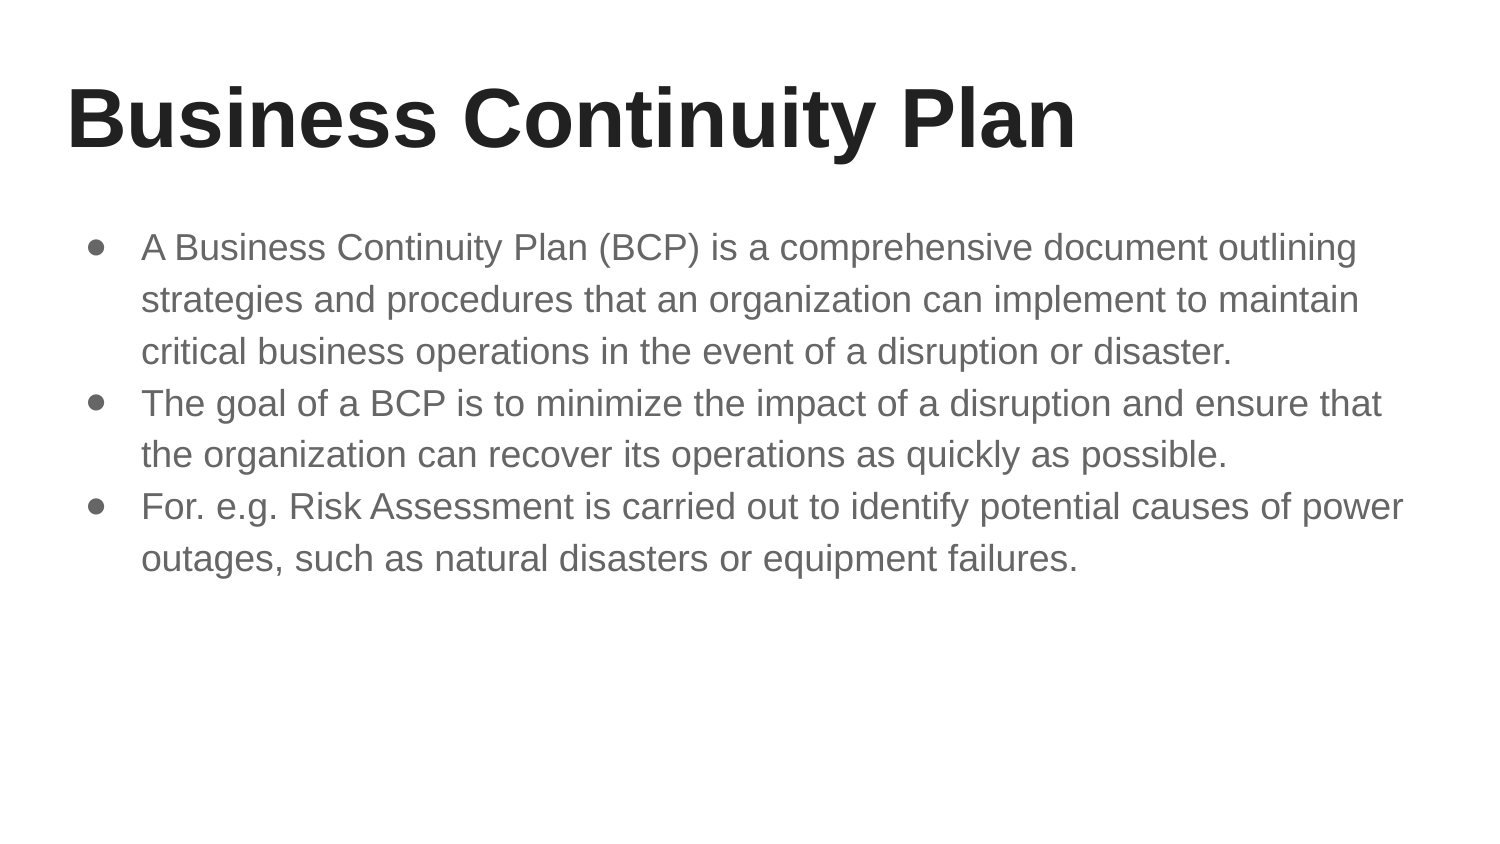

# Business Continuity Plan
A Business Continuity Plan (BCP) is a comprehensive document outlining strategies and procedures that an organization can implement to maintain critical business operations in the event of a disruption or disaster.
The goal of a BCP is to minimize the impact of a disruption and ensure that the organization can recover its operations as quickly as possible.
For. e.g. Risk Assessment is carried out to identify potential causes of power outages, such as natural disasters or equipment failures.